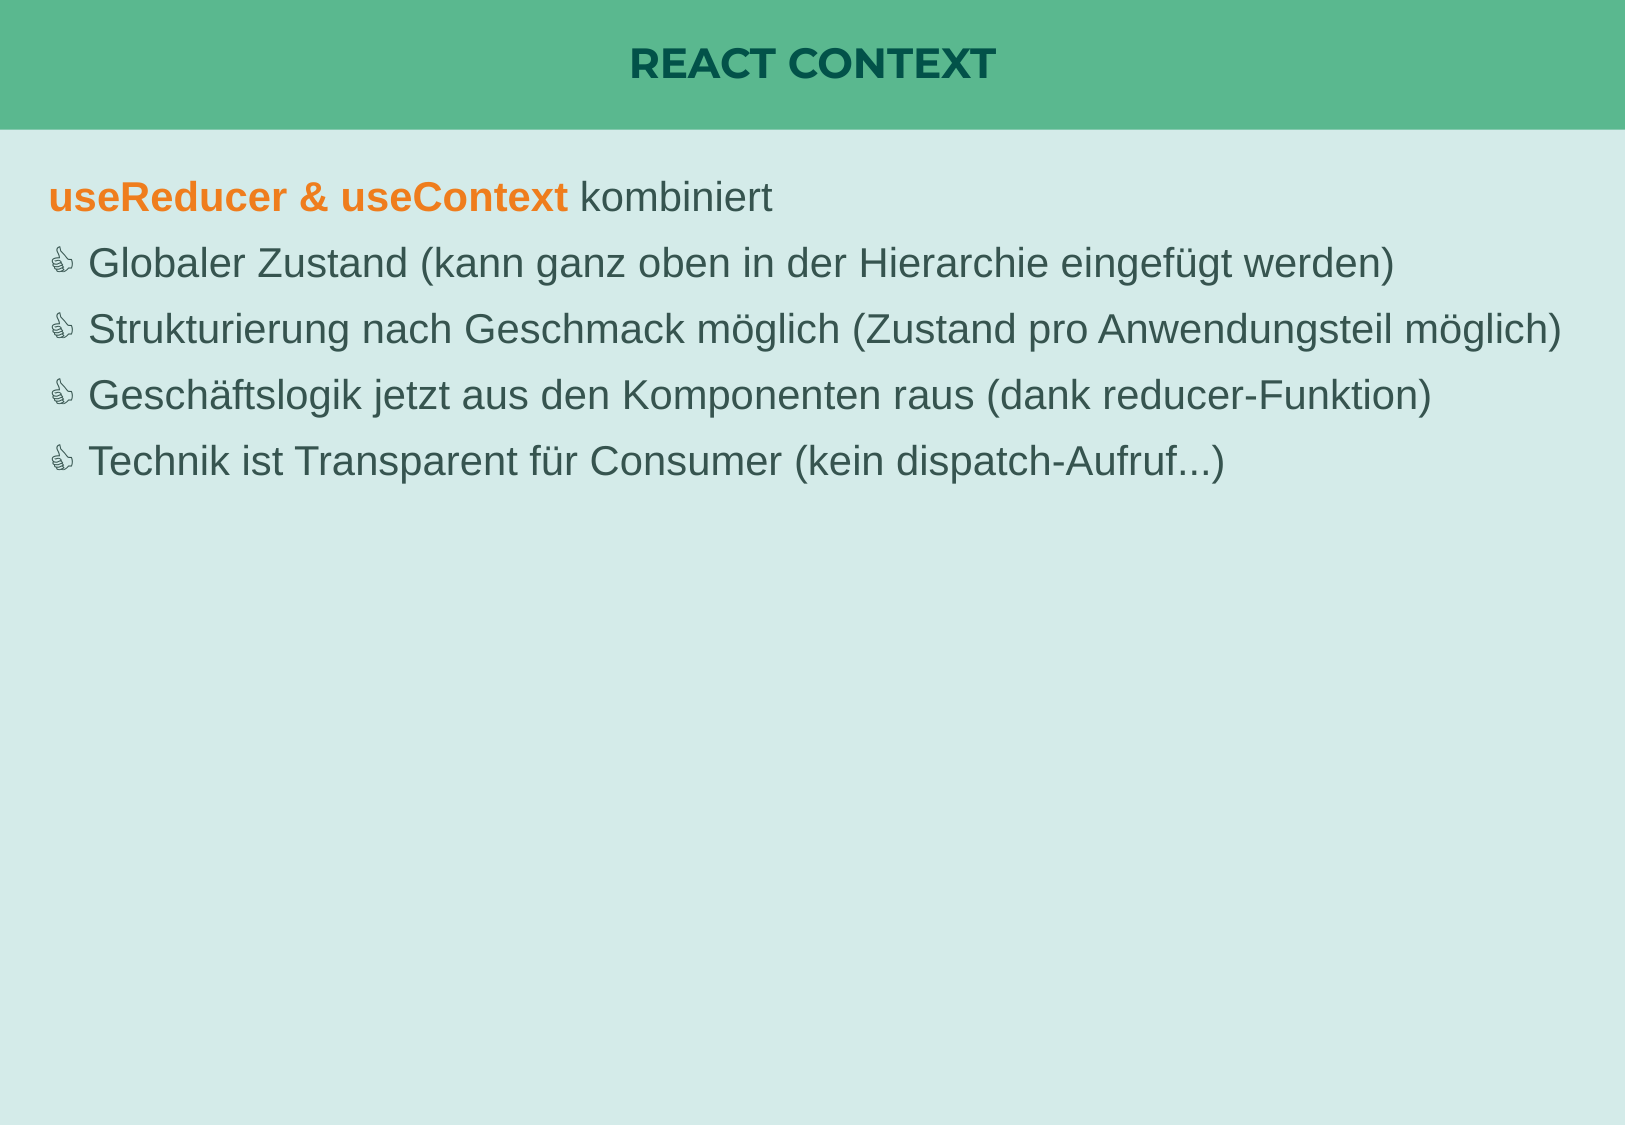

# React Context
useReducer & useContext kombiniert
👍 Globaler Zustand (kann ganz oben in der Hierarchie eingefügt werden)
👍 Strukturierung nach Geschmack möglich (Zustand pro Anwendungsteil möglich)
👍 Geschäftslogik jetzt aus den Komponenten raus (dank reducer-Funktion)
👍 Technik ist Transparent für Consumer (kein dispatch-Aufruf...)

Beispiel: ChatPage oder Tabs

Beispiel: UserStatsPage für fetch ?